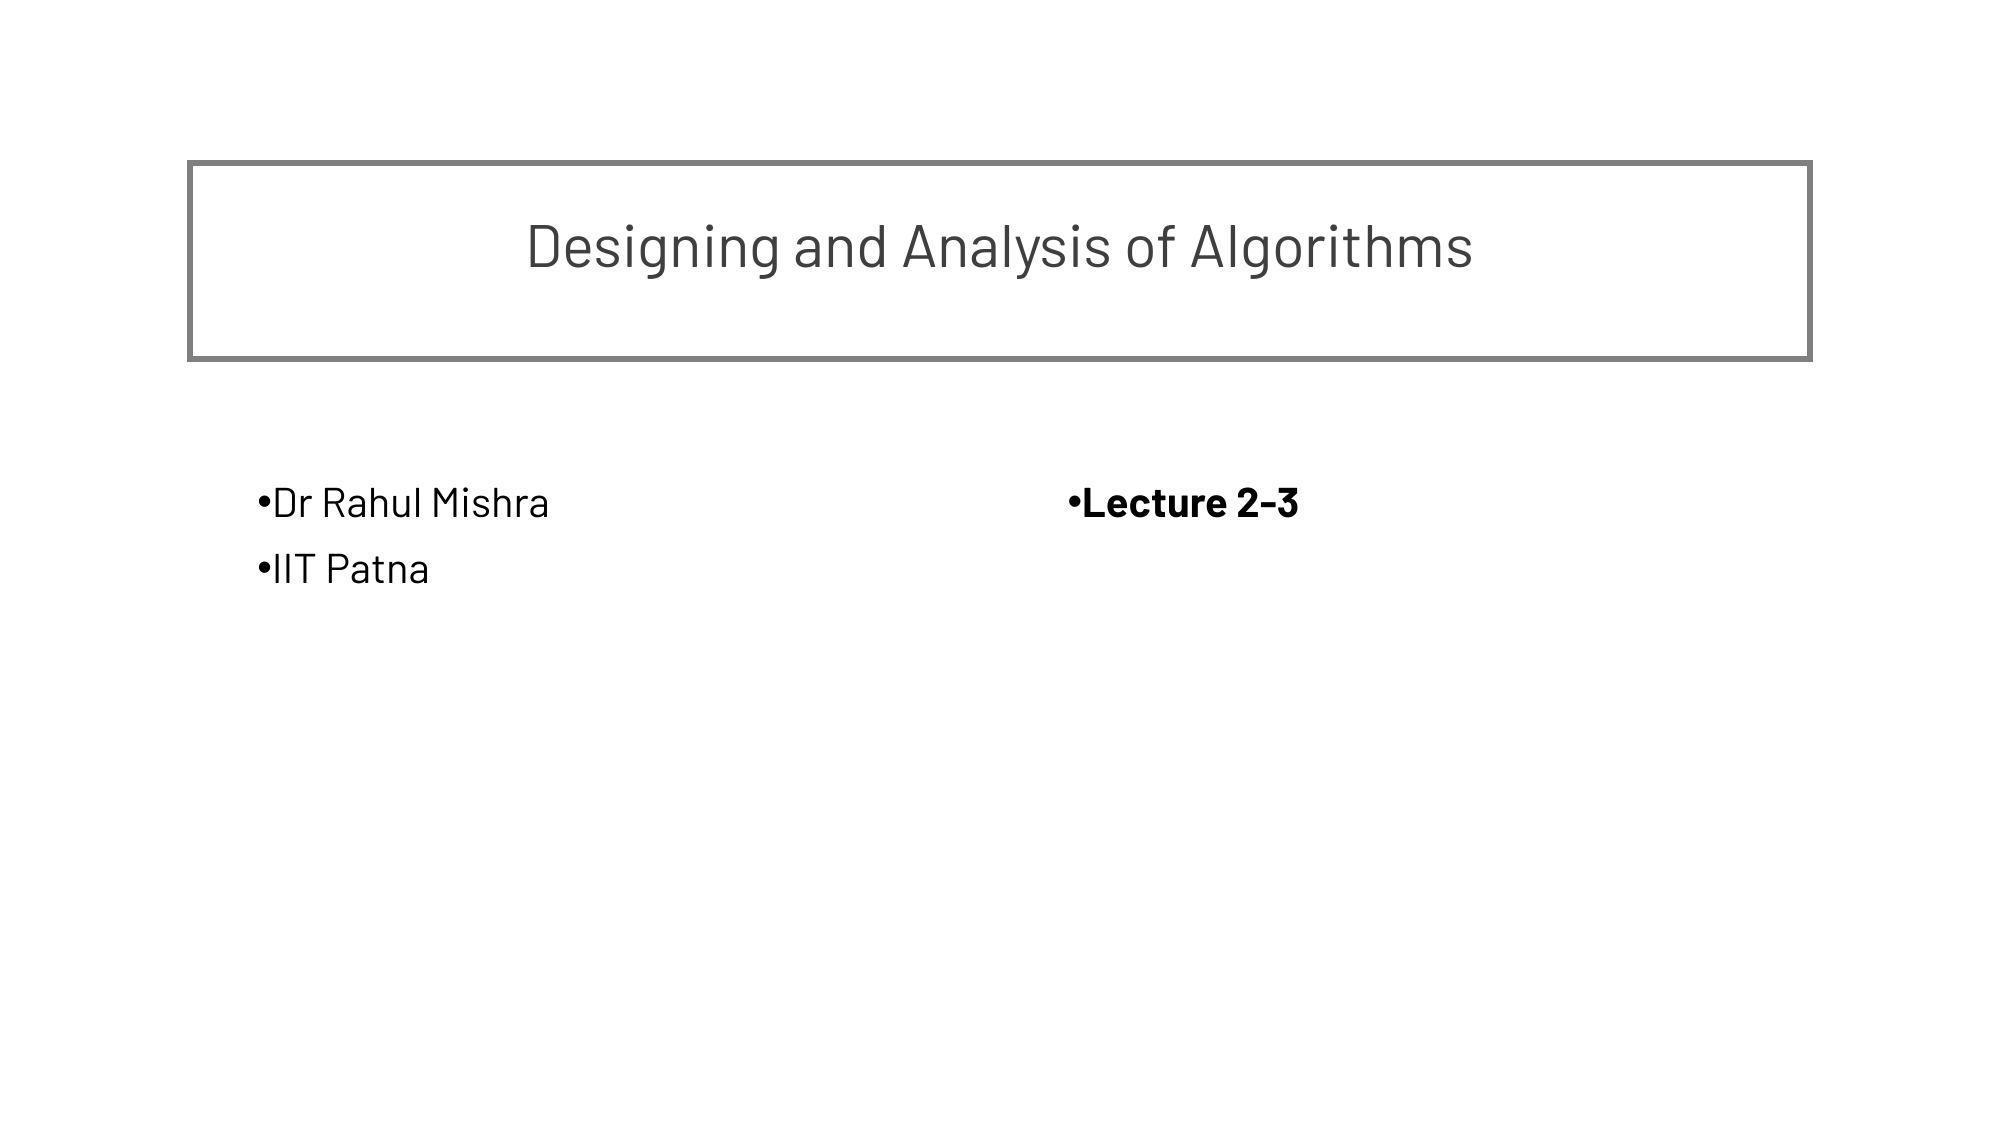

# Designing and Analysis of Algorithms
Dr Rahul Mishra
IIT Patna
Lecture 2-3